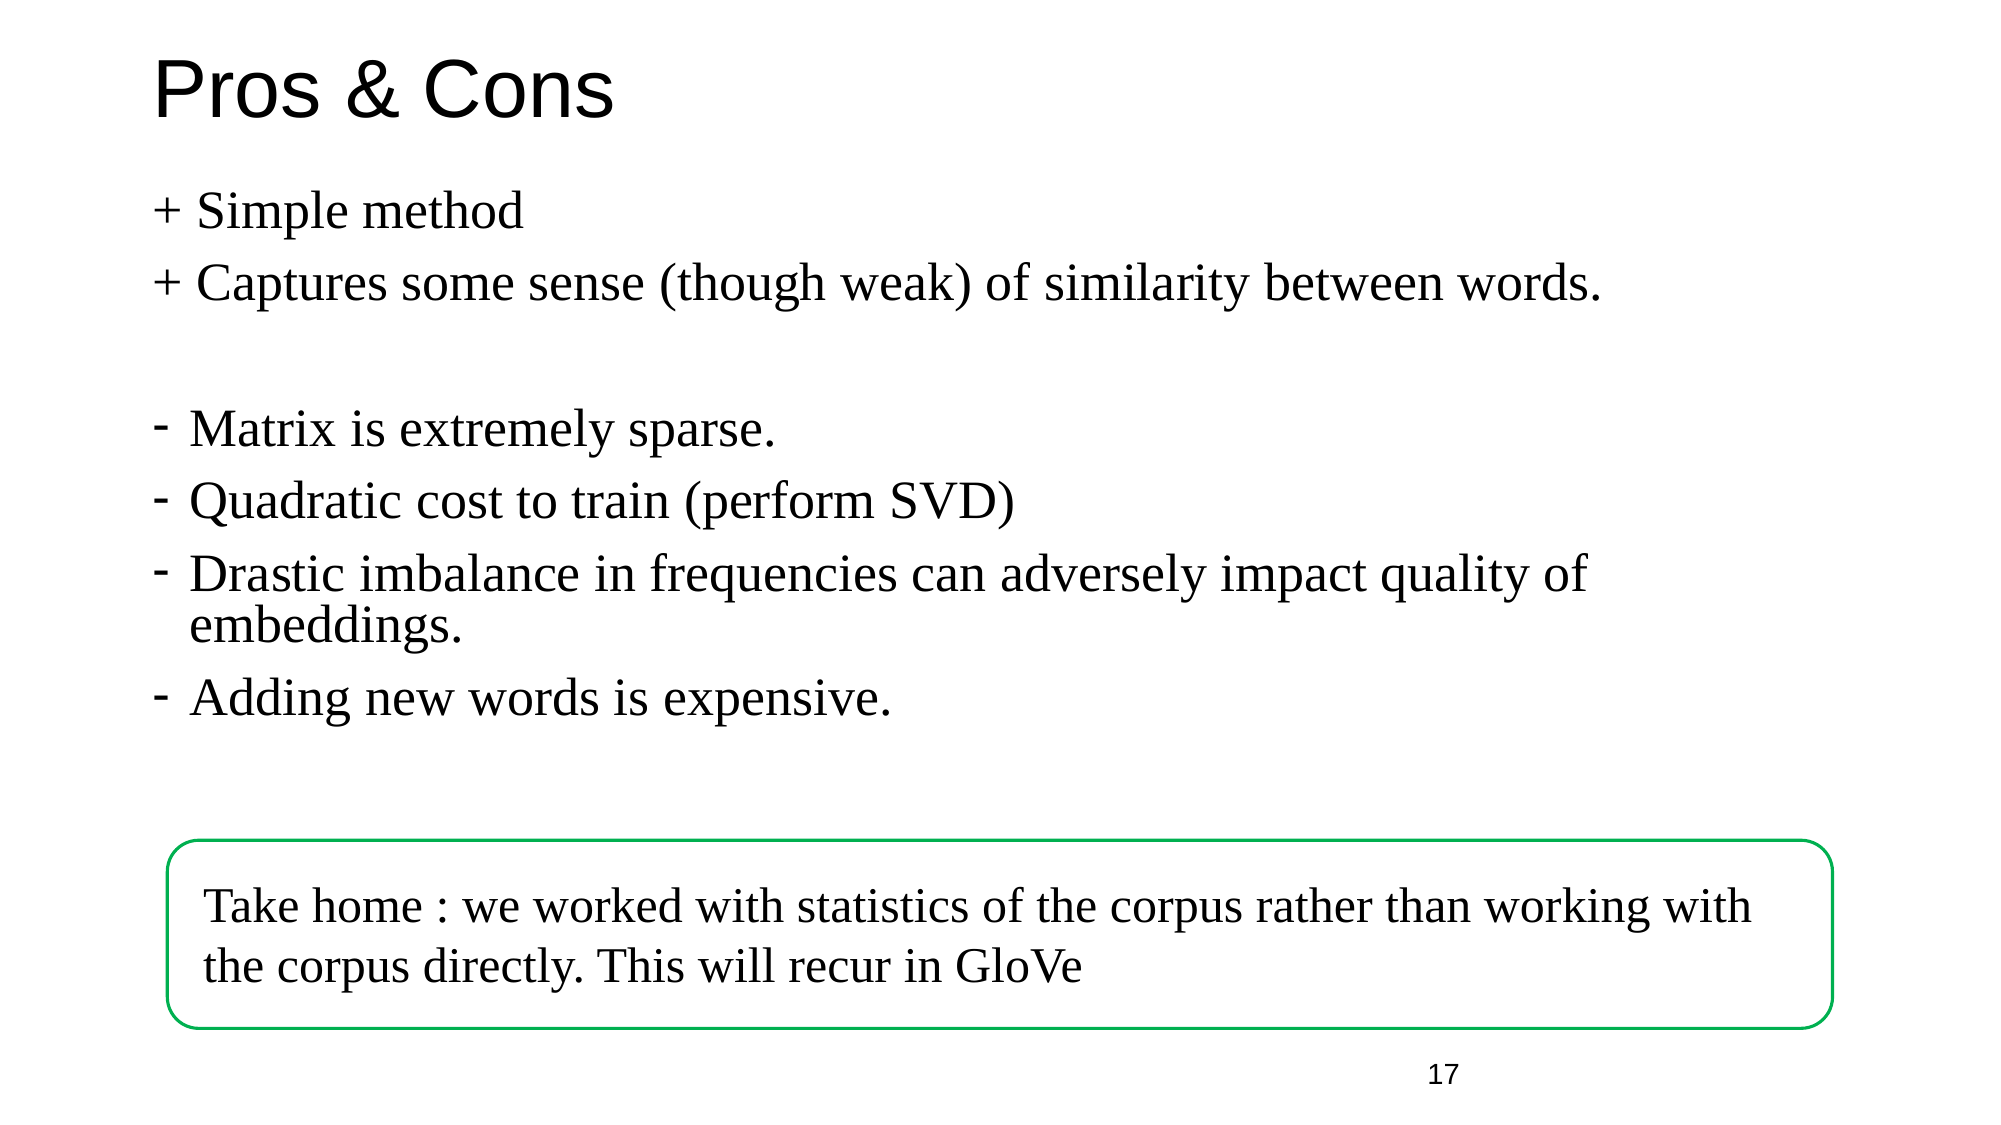

# Pros & Cons
+ Simple method
+ Captures some sense (though weak) of similarity between words.

Matrix is extremely sparse.
Quadratic cost to train (perform SVD)
Drastic imbalance in frequencies can adversely impact quality of embeddings.
Adding new words is expensive.

Take home : we worked with statistics of the corpus rather than working with the corpus directly. This will recur in GloVe
17